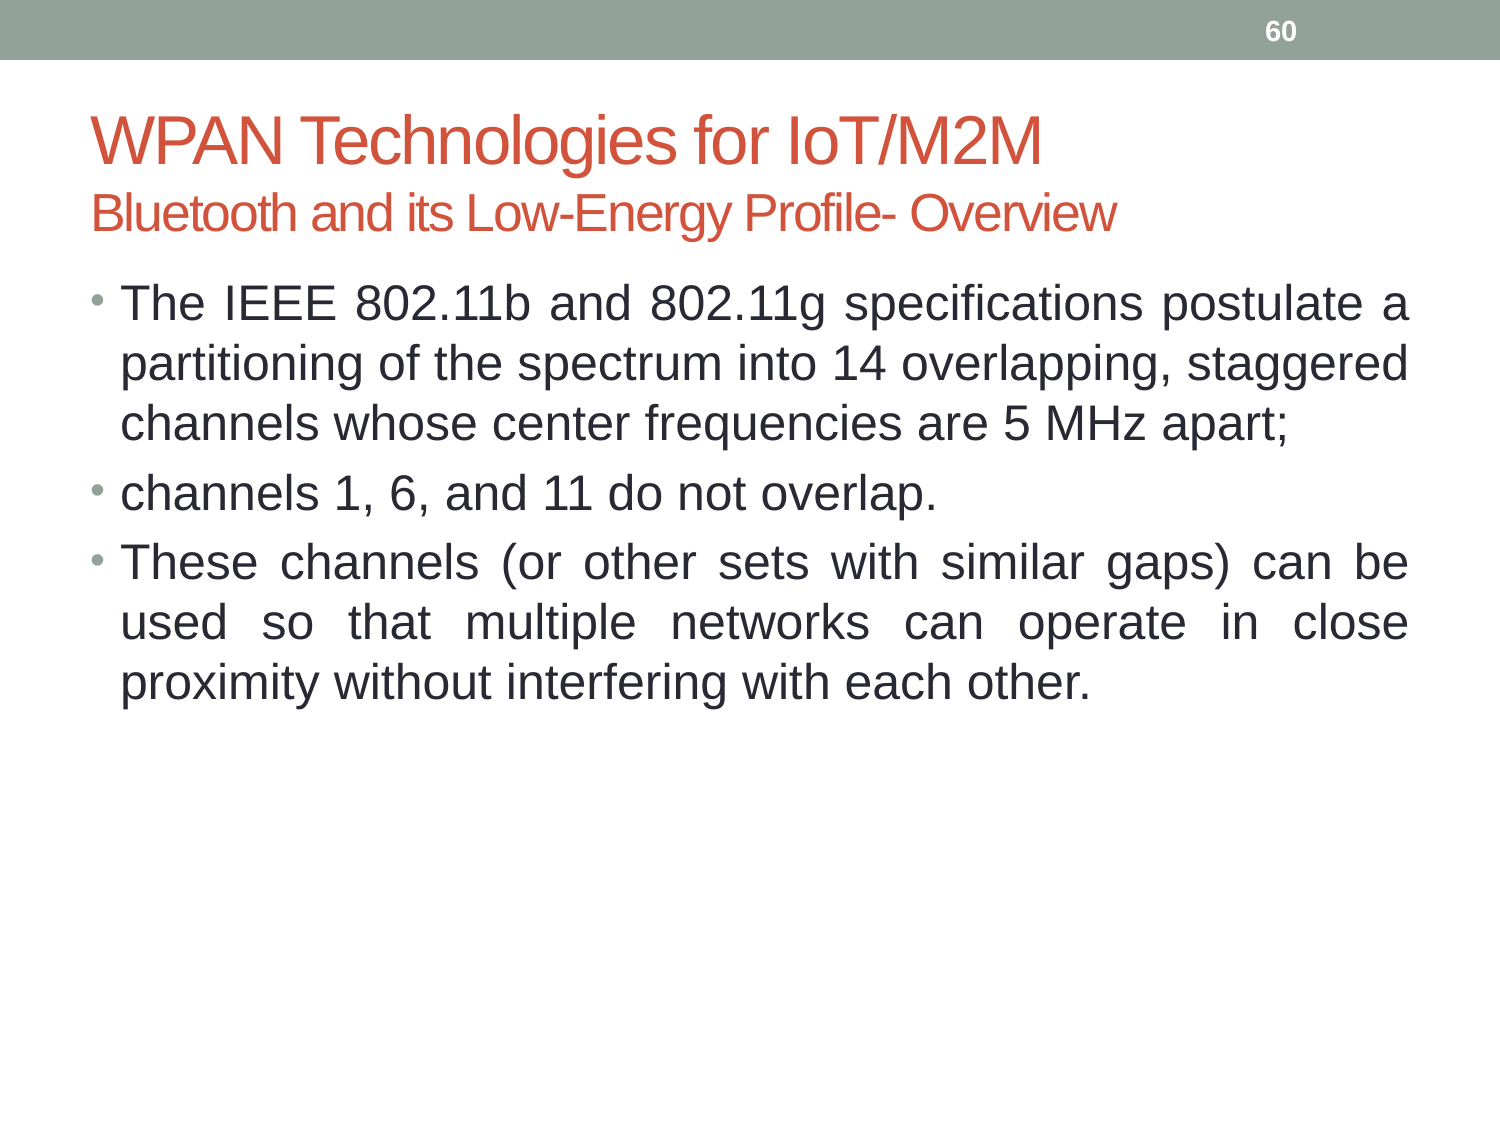

60
# WPAN Technologies for IoT/M2M Bluetooth and its Low-Energy Profile- Overview
The IEEE 802.11b and 802.11g specifications postulate a partitioning of the spectrum into 14 overlapping, staggered channels whose center frequencies are 5 MHz apart;
channels 1, 6, and 11 do not overlap.
These channels (or other sets with similar gaps) can be used so that multiple networks can operate in close proximity without interfering with each other.